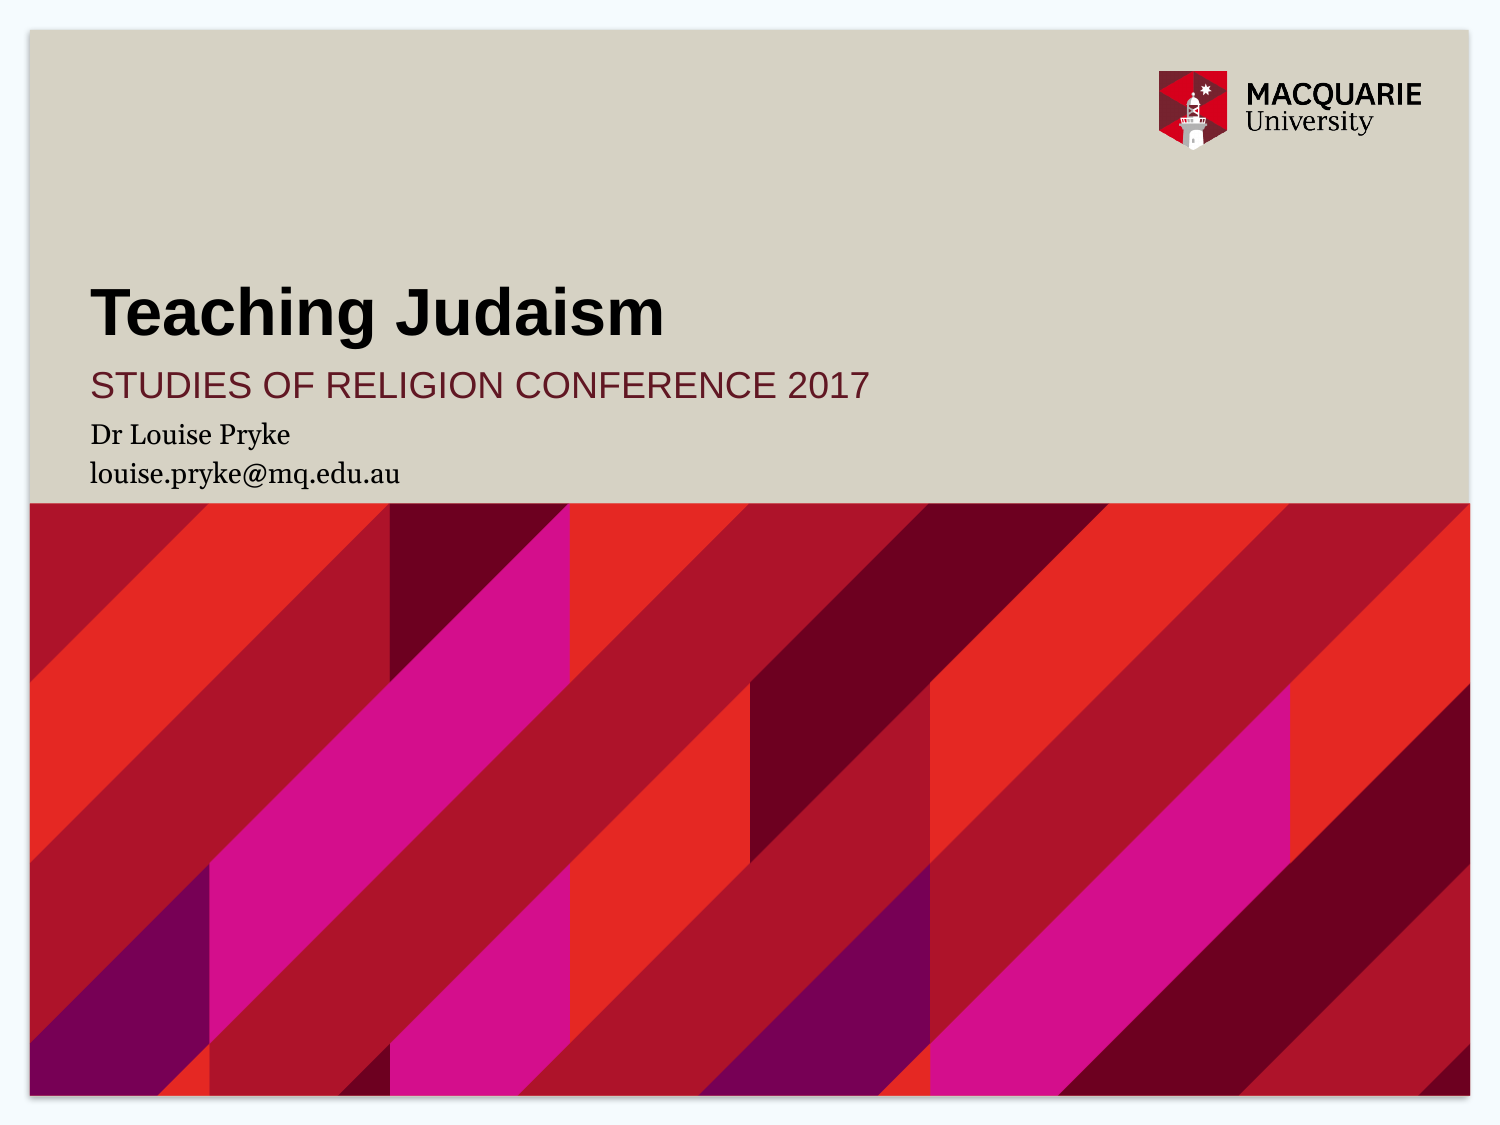

Teaching Judaism
Studies of Religion Conference 2017
Dr Louise Pryke
louise.pryke@mq.edu.au